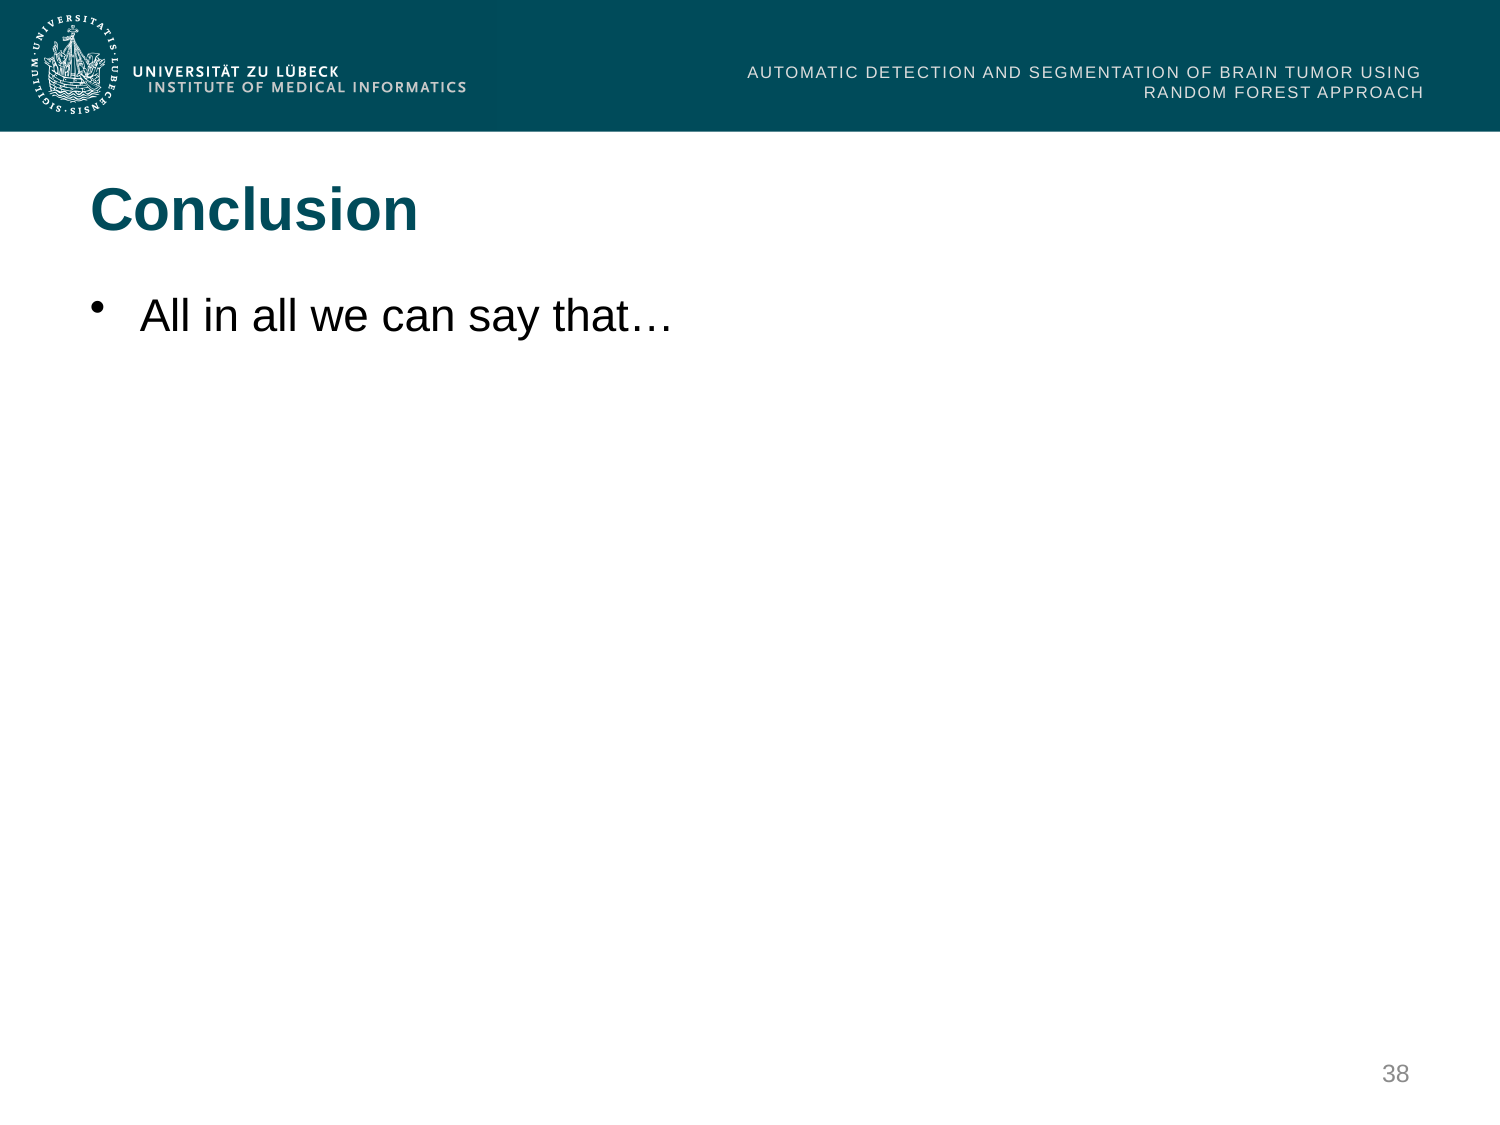

# Conclusion
All in all we can say that…